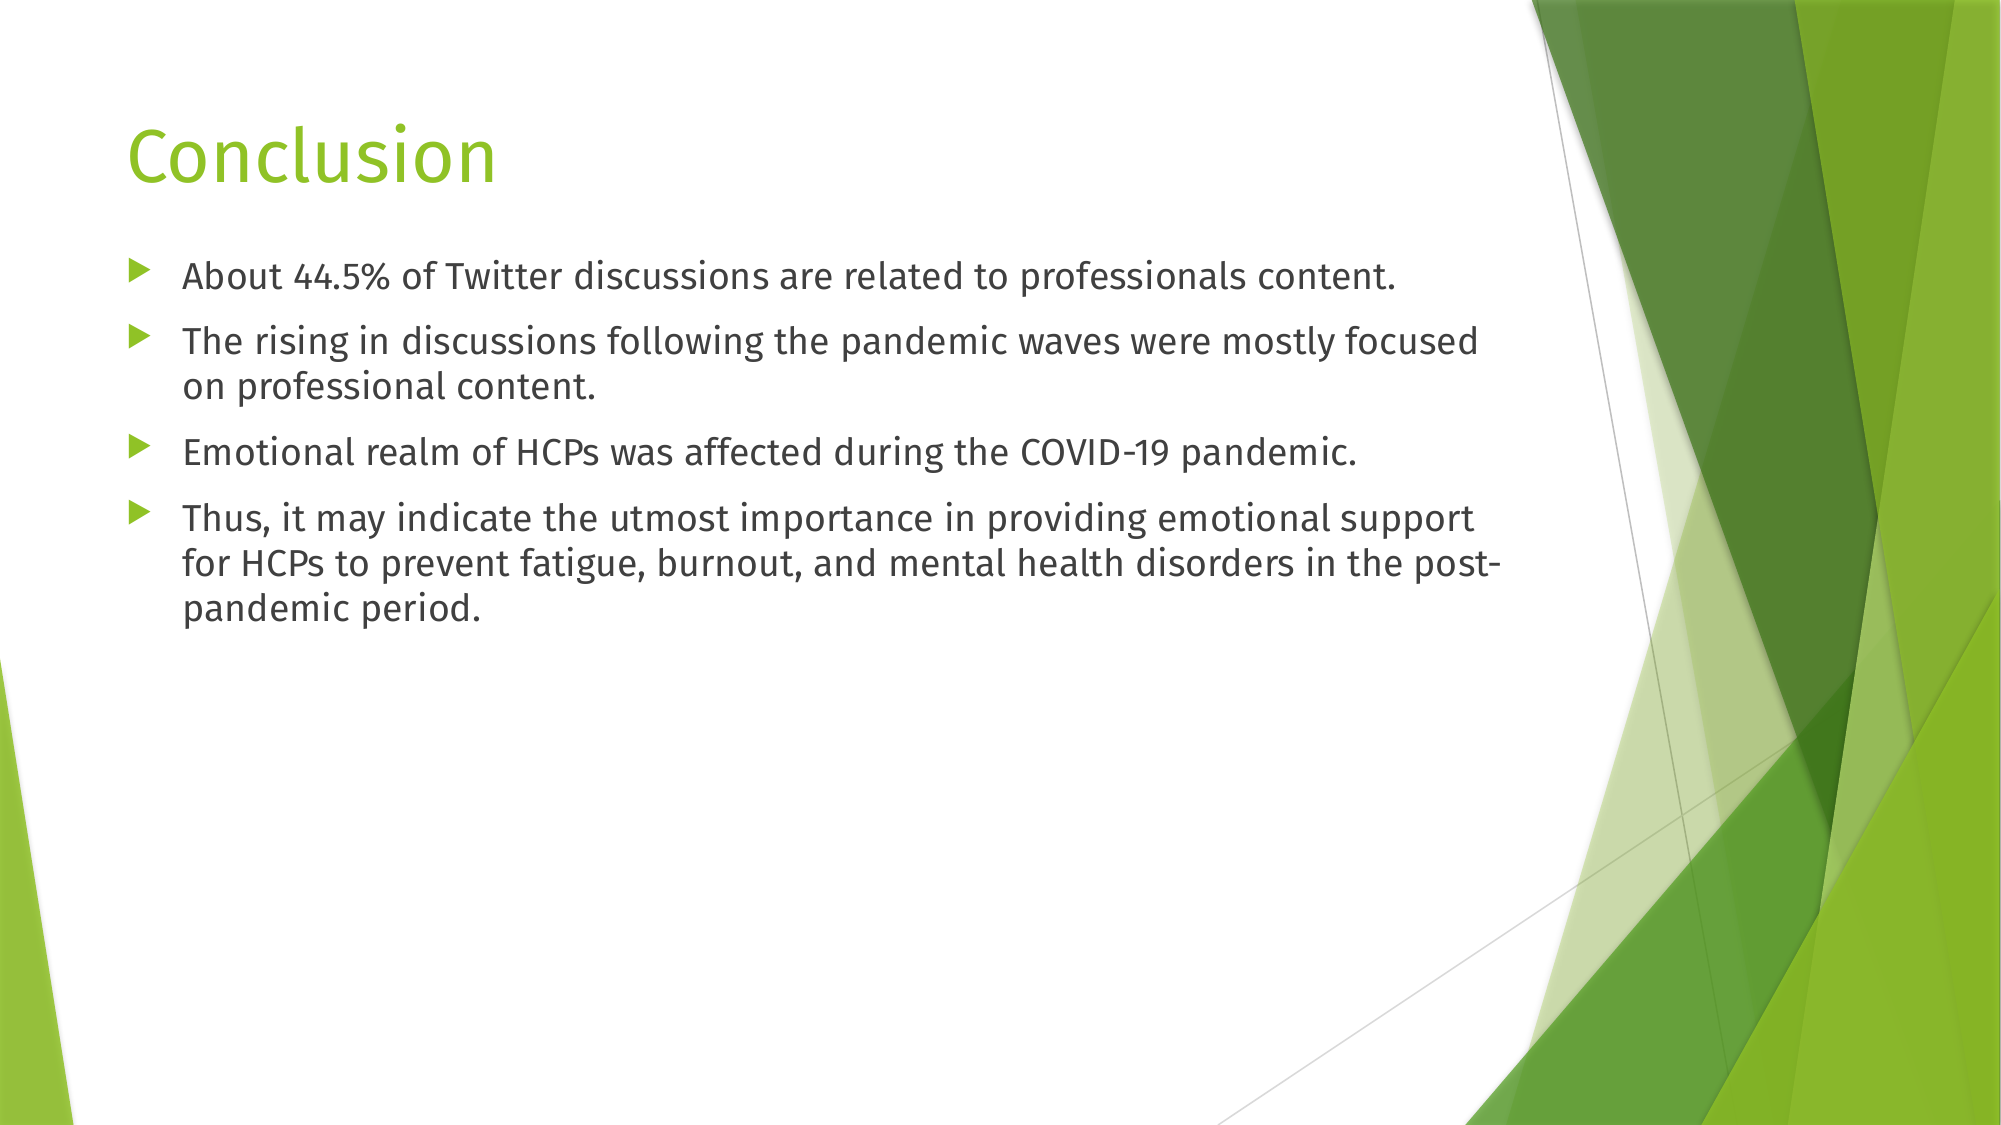

# Conclusion
About 44.5% of Twitter discussions are related to professionals content.
The rising in discussions following the pandemic waves were mostly focused on professional content.
Emotional realm of HCPs was affected during the COVID-19 pandemic.
Thus, it may indicate the utmost importance in providing emotional support for HCPs to prevent fatigue, burnout, and mental health disorders in the post-pandemic period.